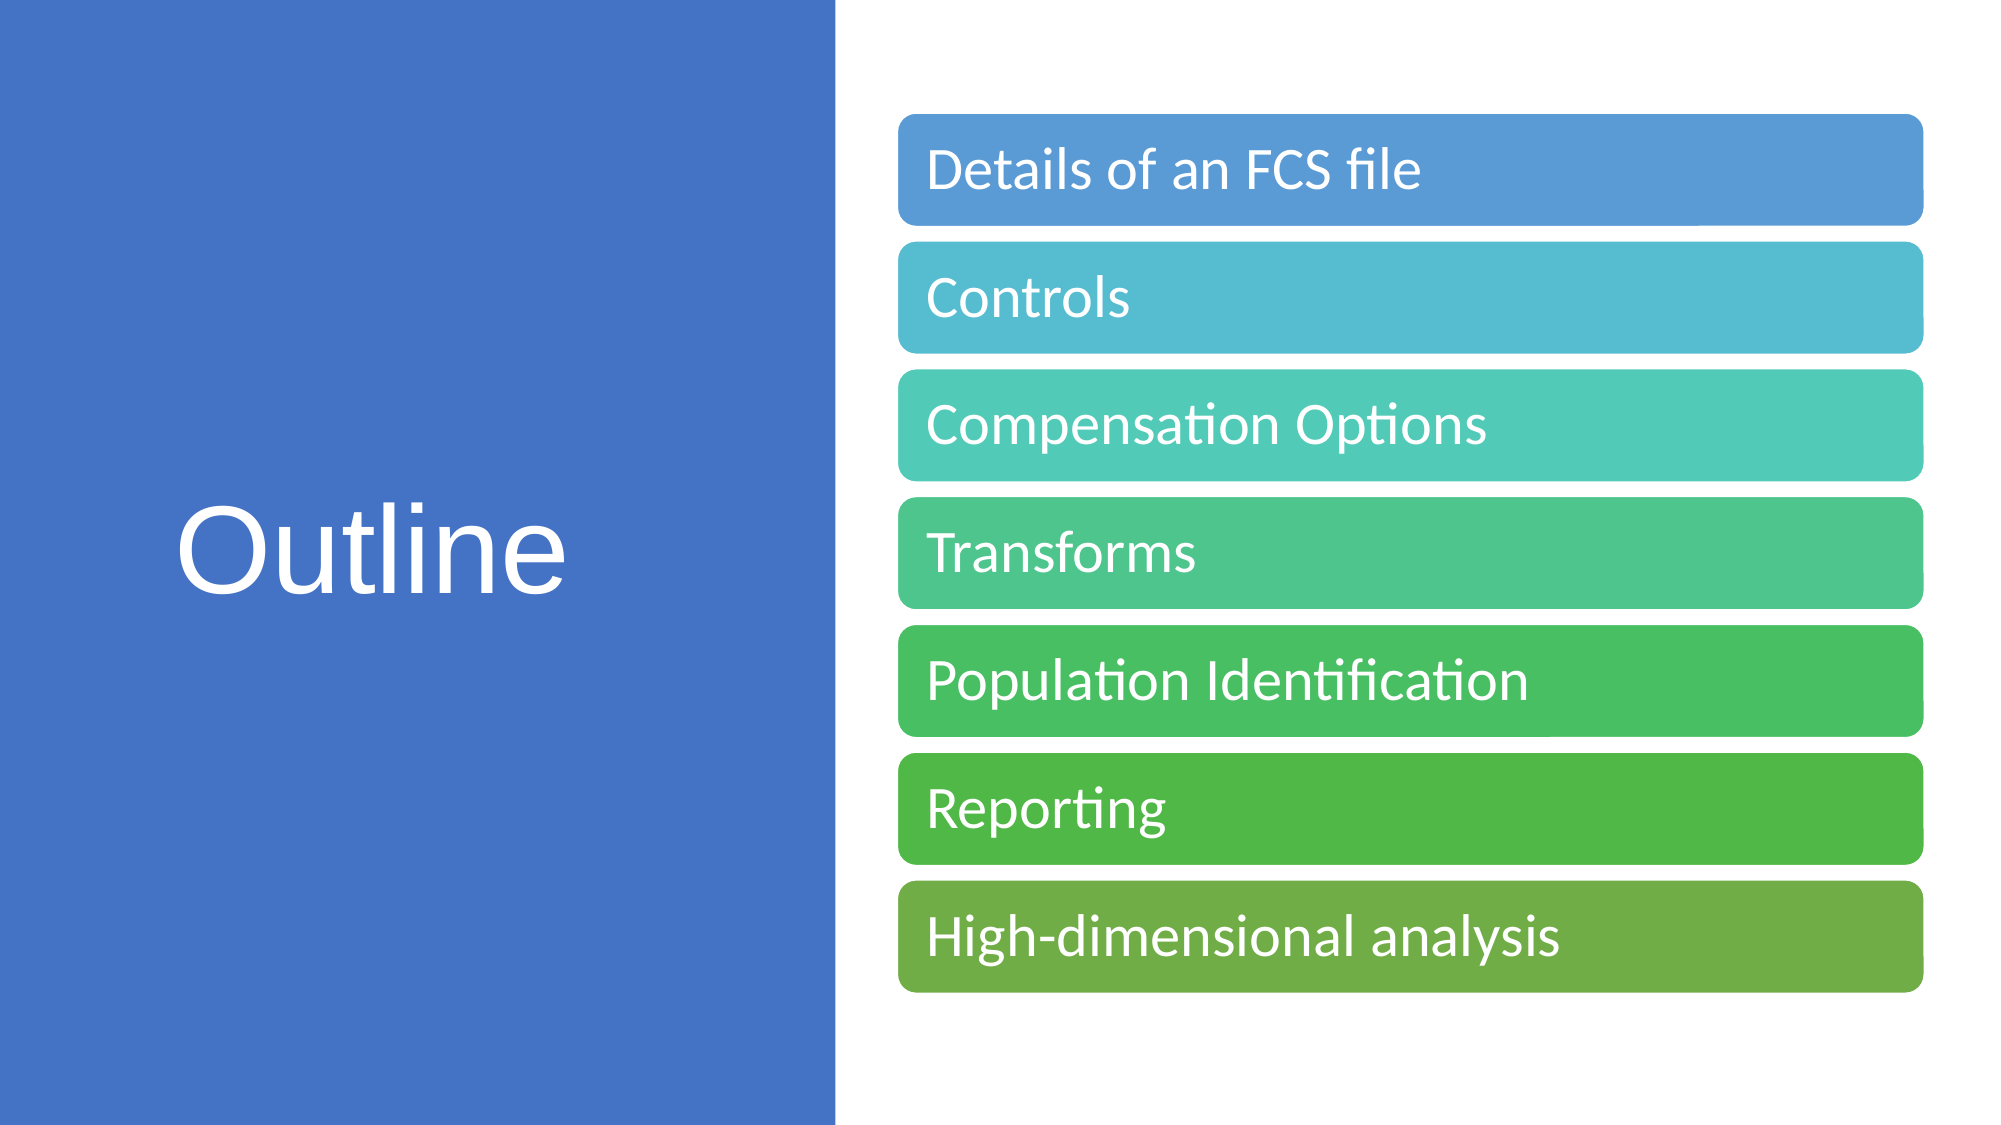

# Outline
Details of an FCS file
Controls
Compensation Options
Transforms
Population Identification
Reporting
High-dimensional analysis